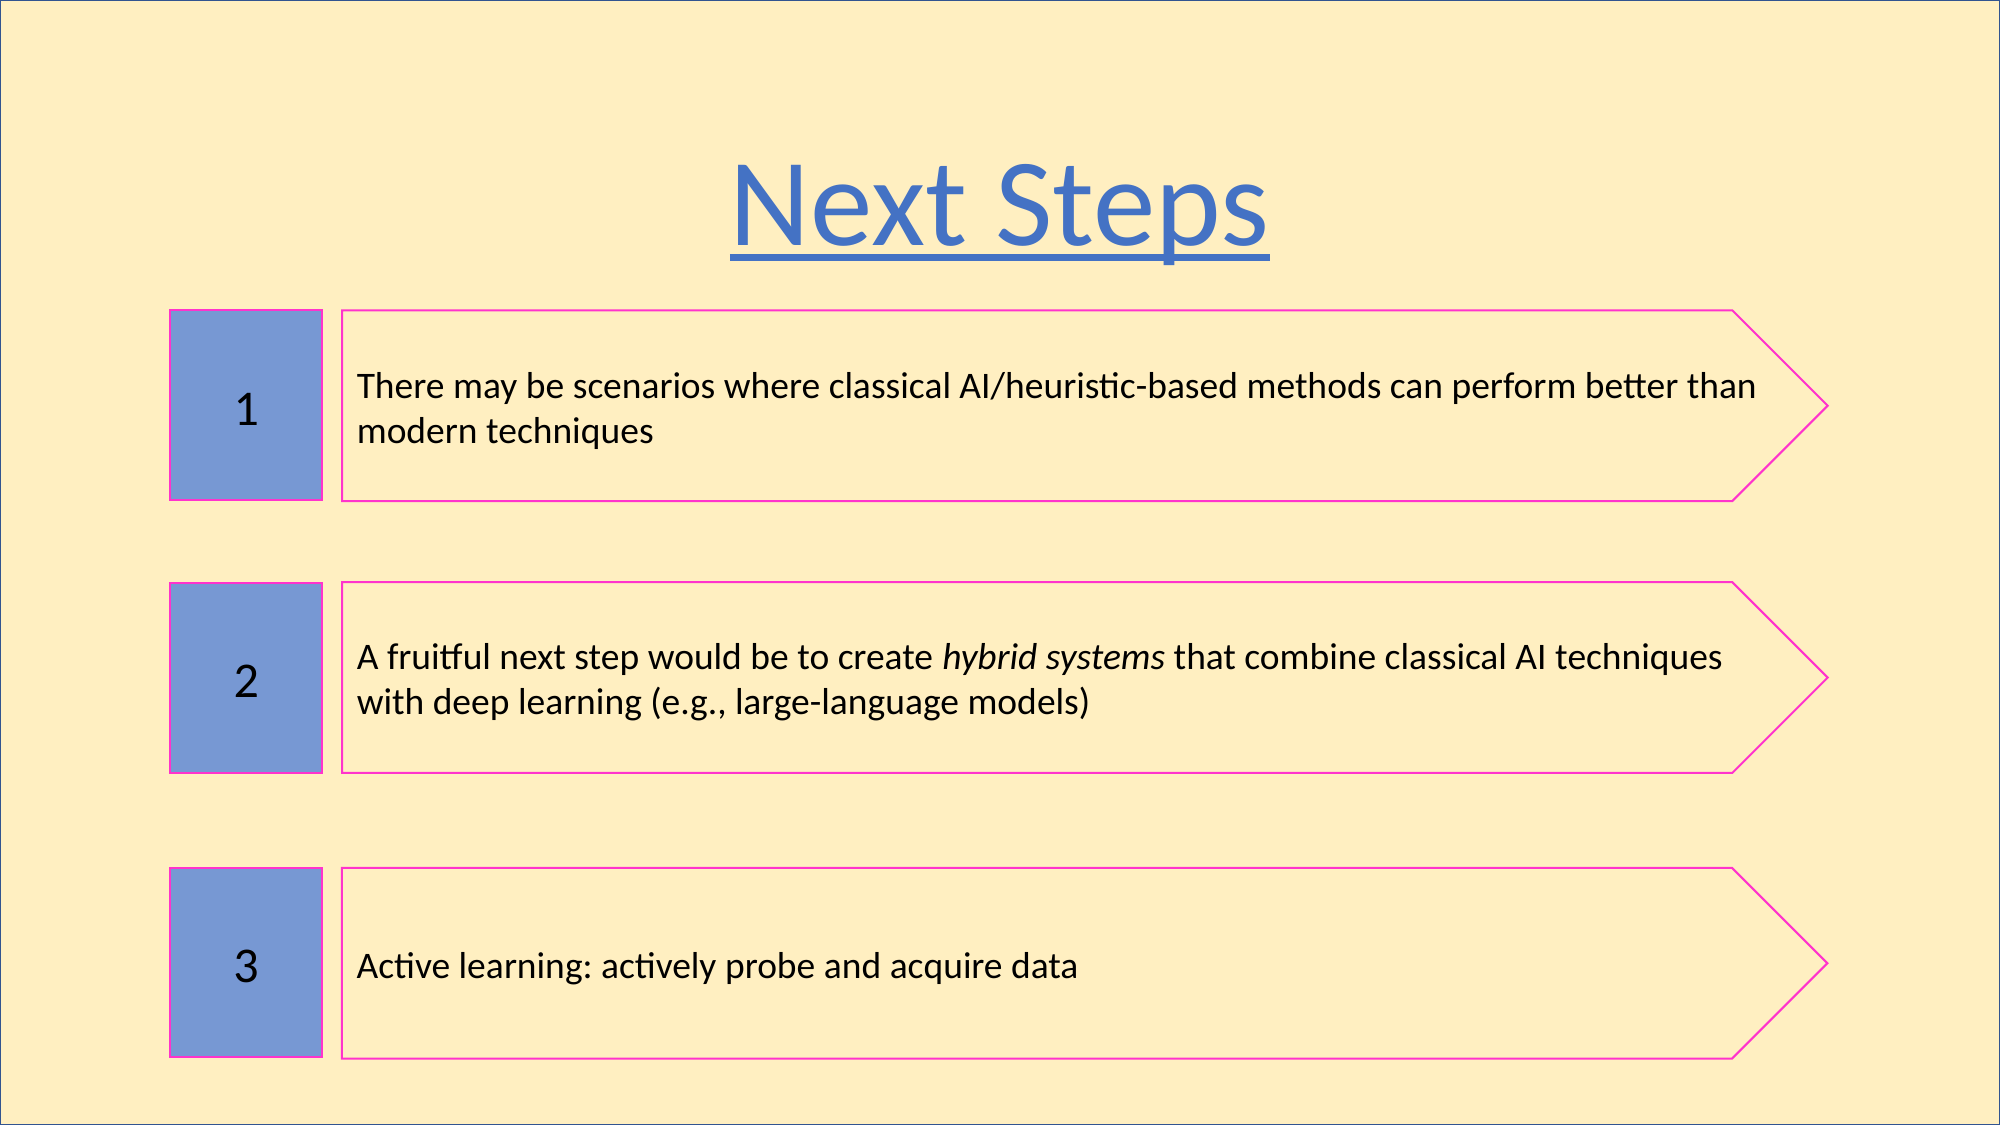

Next Steps
1
There may be scenarios where classical AI/heuristic-based methods can perform better than modern techniques
A fruitful next step would be to create hybrid systems that combine classical AI techniques with deep learning (e.g., large-language models)
2
3
Active learning: actively probe and acquire data